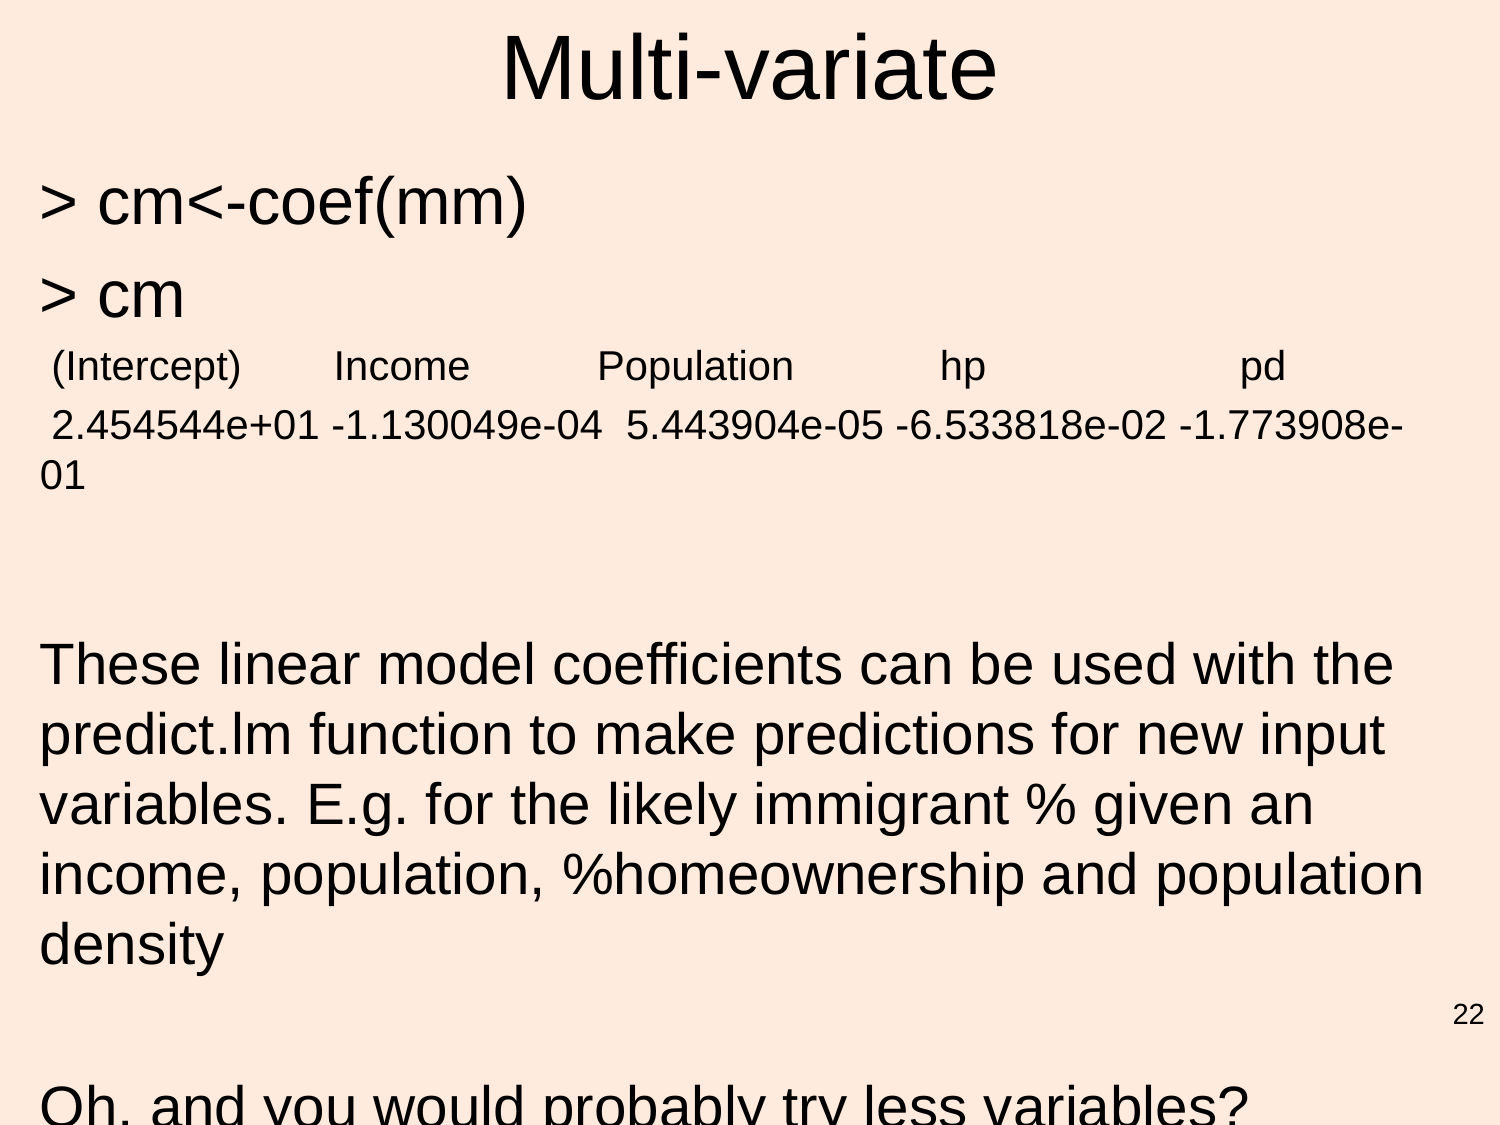

# Multi-variate
> cm<-coef(mm)
> cm
 (Intercept)        Income           Population            	hp            	pd
 2.454544e+01 -1.130049e-04  5.443904e-05 -6.533818e-02 -1.773908e-01

These linear model coefficients can be used with the predict.lm function to make predictions for new input variables. E.g. for the likely immigrant % given an income, population, %homeownership and population density

Oh, and you would probably try less variables?
22